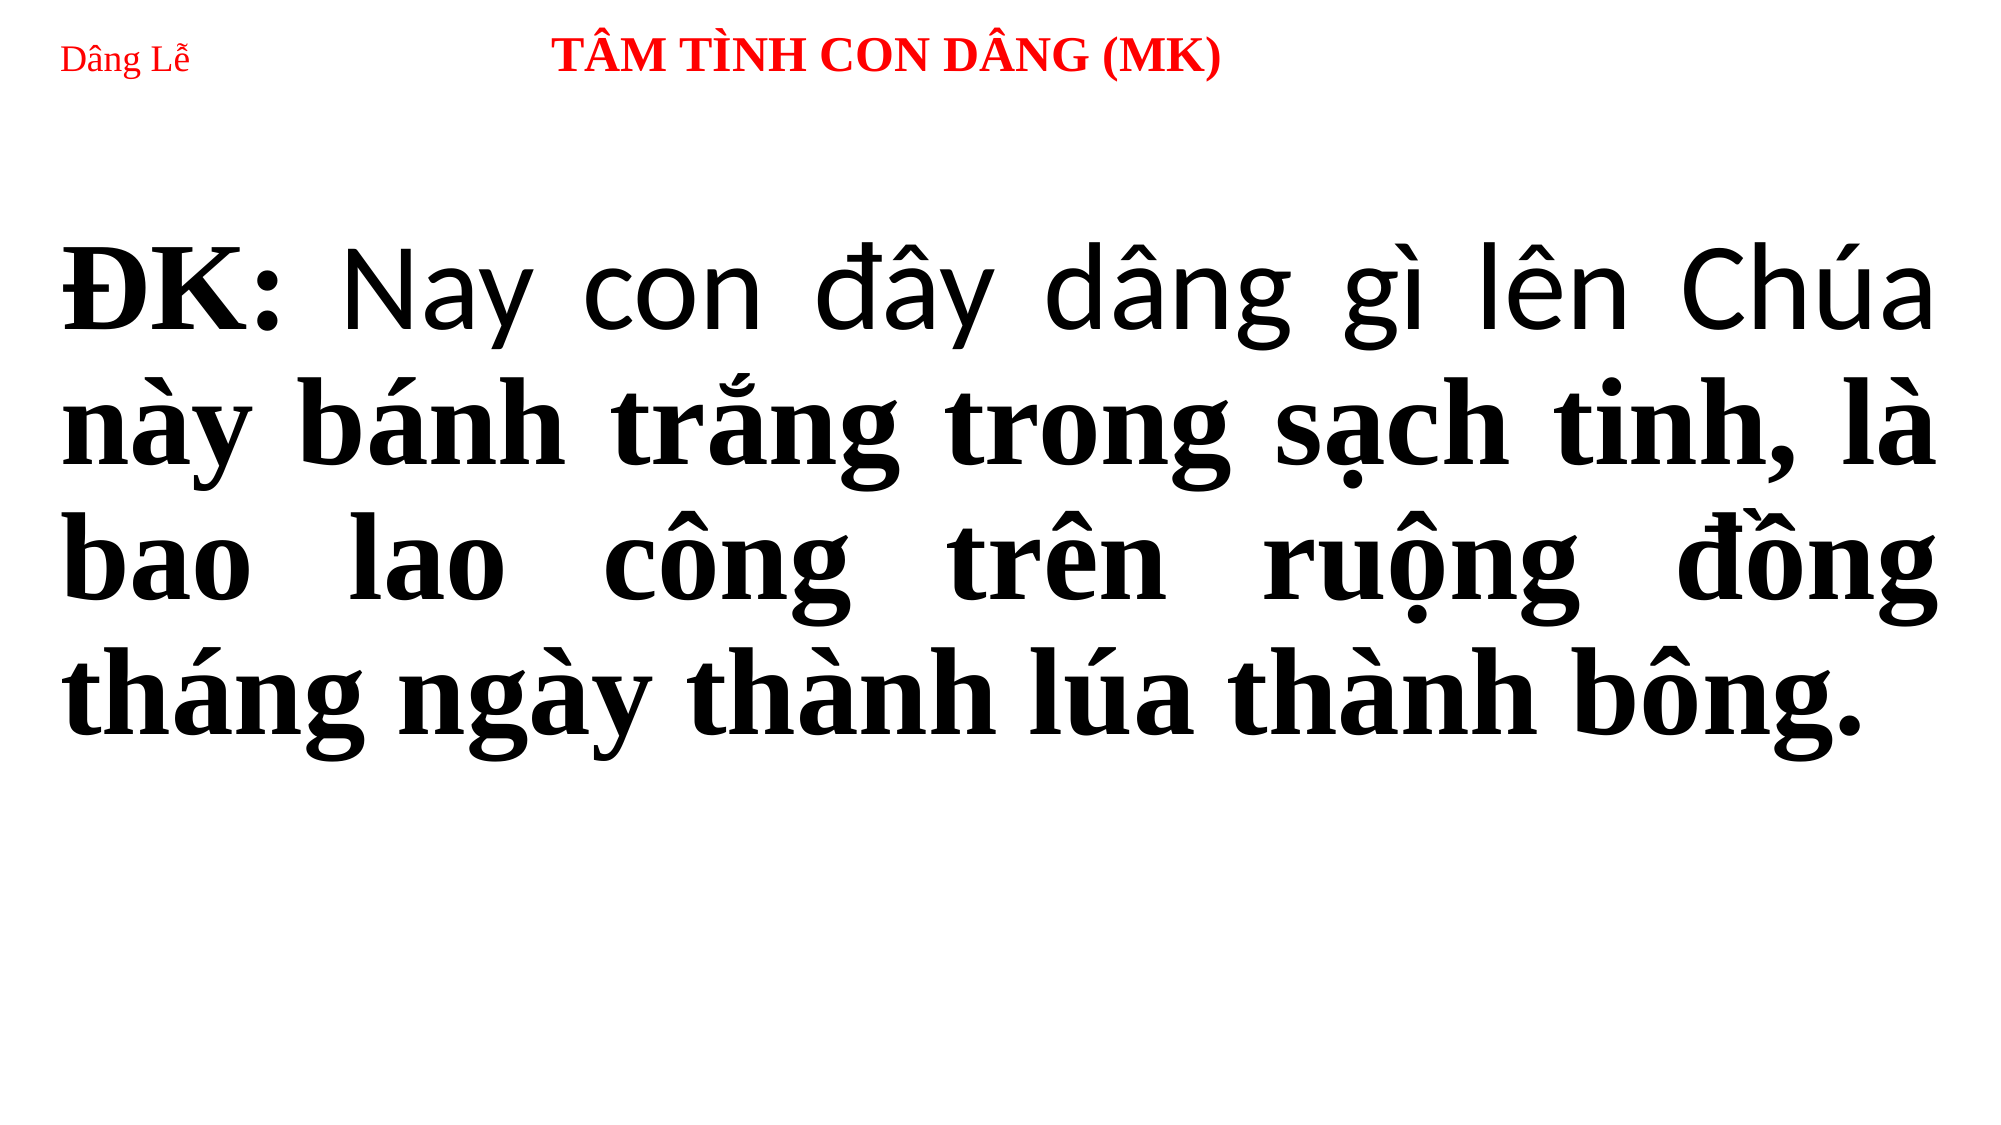

# Dâng Lễ                                      TÂM TÌNH CON DÂNG (MK)
ĐK: Nay con đây dâng gì lên Chúa này bánh trắng trong sạch tinh, là bao lao công trên ruộng đồng tháng ngày thành lúa thành bông.